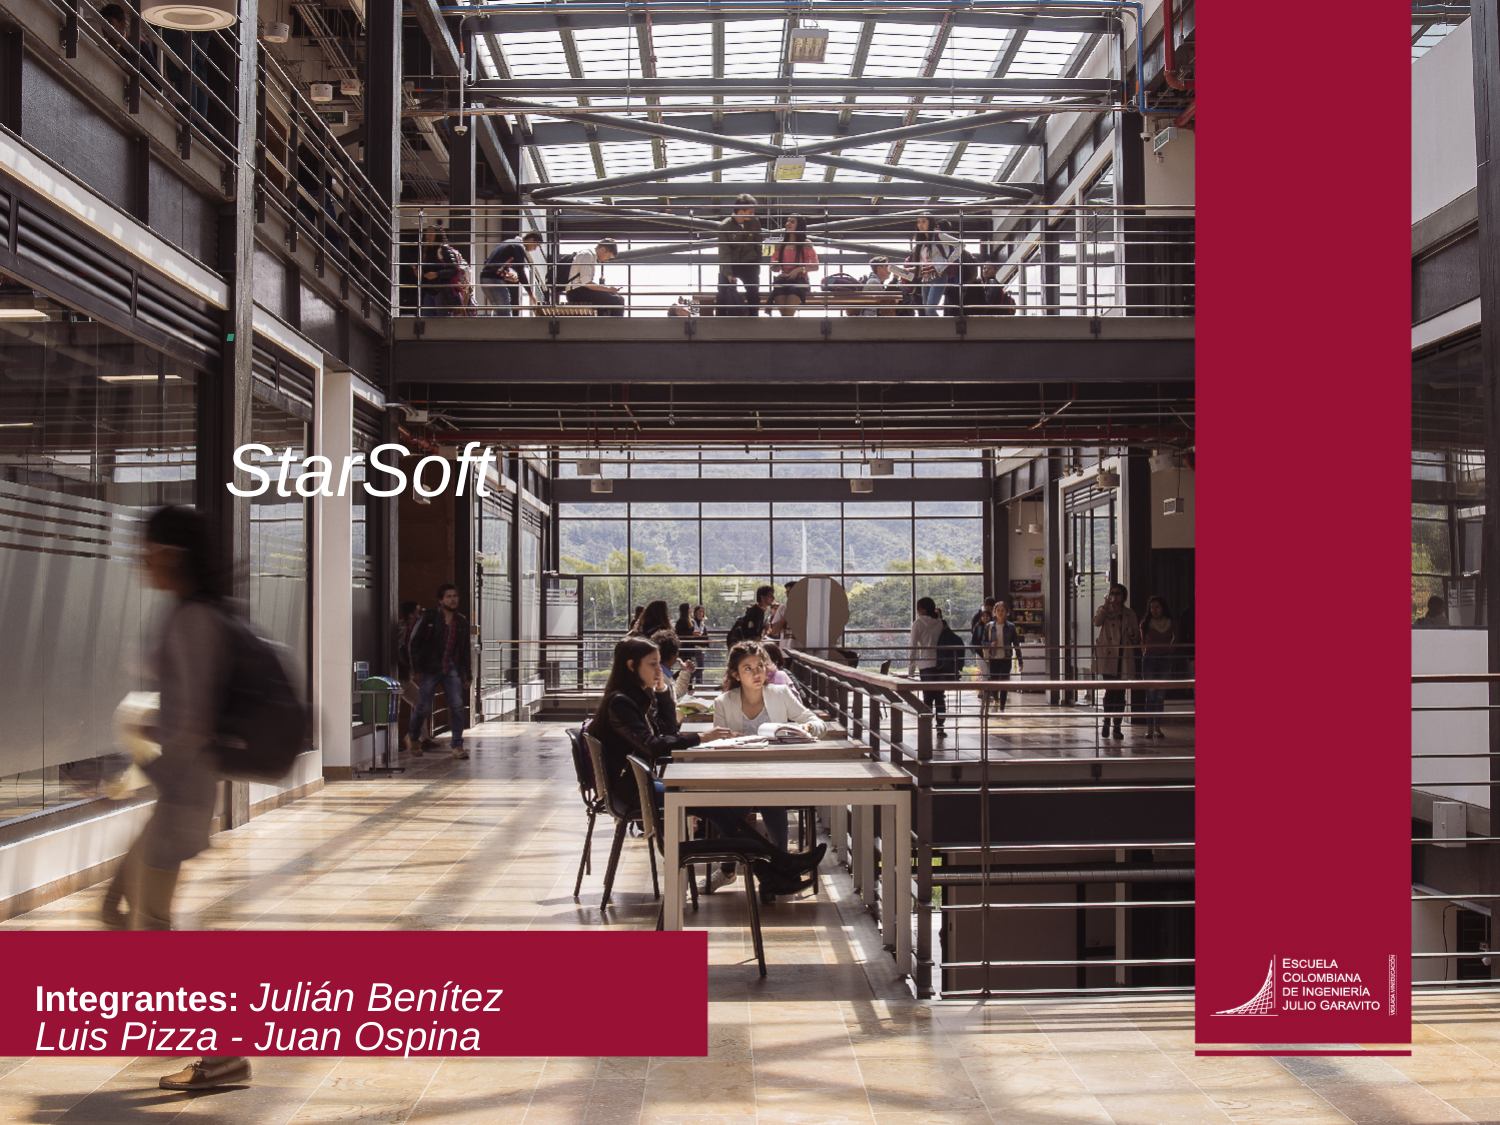

.

StarSoft

Integrantes: Julián Benítez
Luis Pizza - Juan Ospina